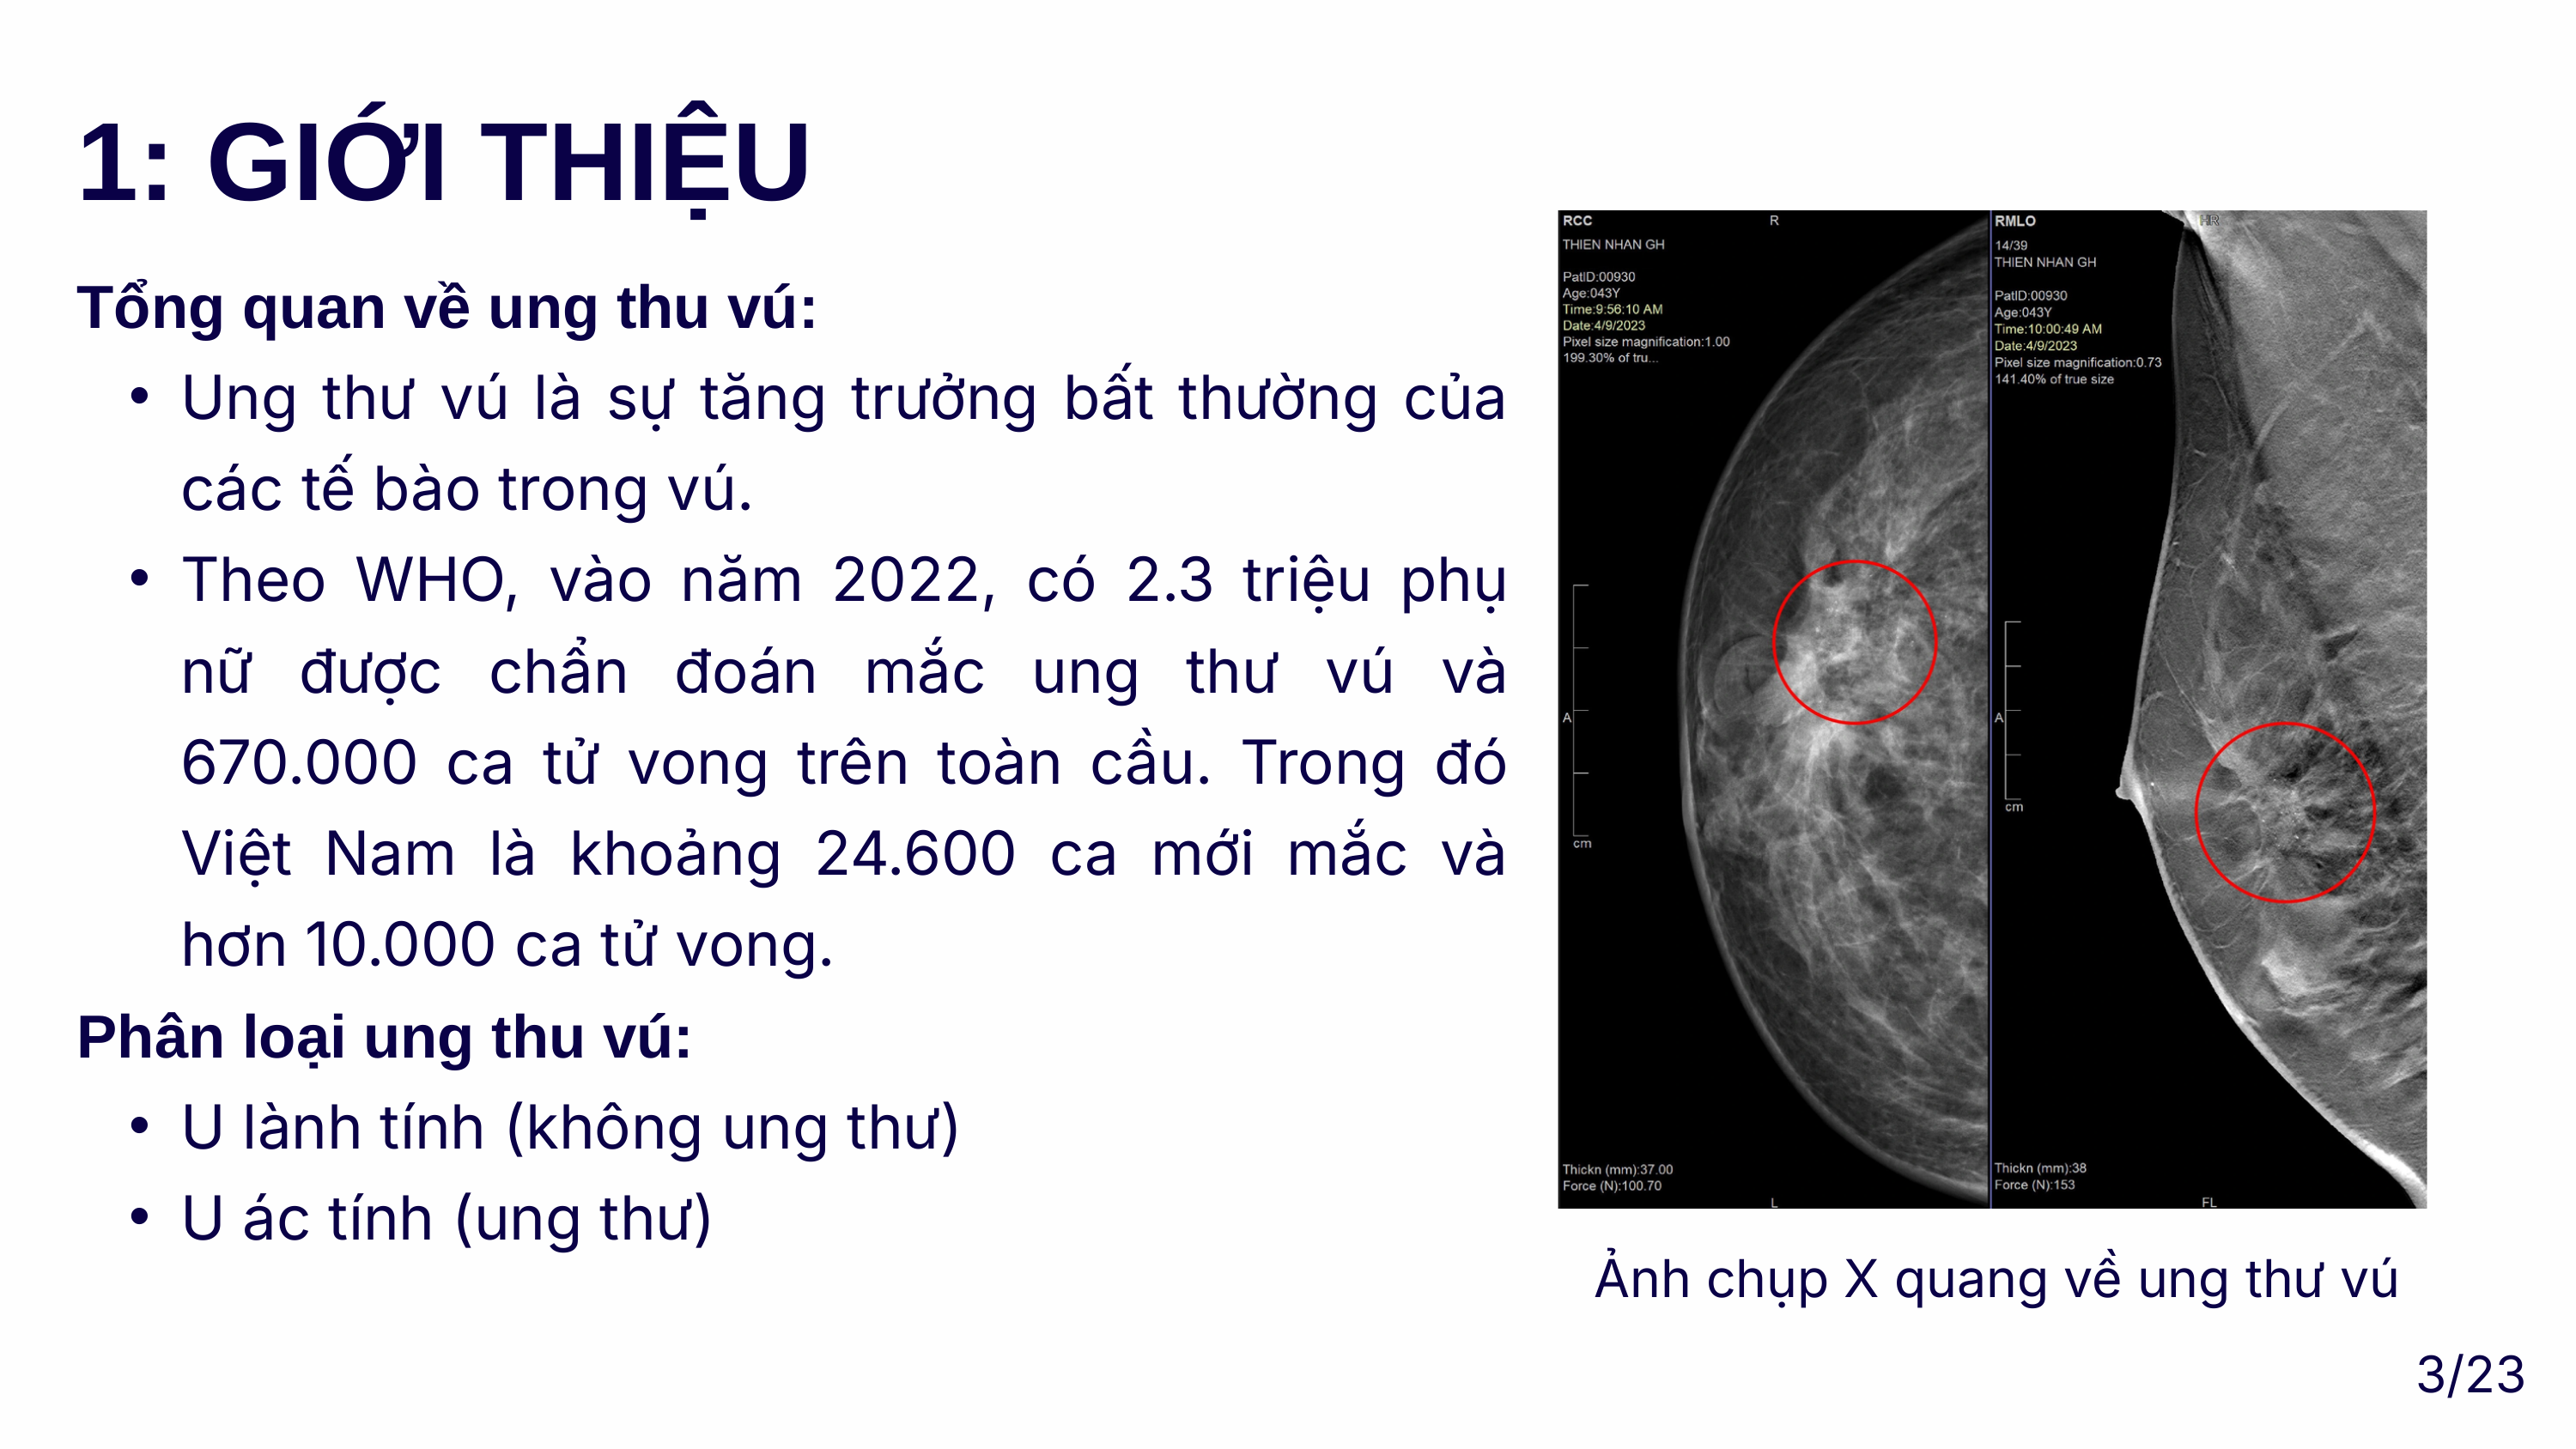

1: GIỚI THIỆU

Tổng quan về ung thu vú:
Ung thư vú là sự tăng trưởng bất thường của các tế bào trong vú.
Theo WHO, vào năm 2022, có 2.3 triệu phụ nữ được chẩn đoán mắc ung thư vú và 670.000 ca tử vong trên toàn cầu. Trong đó Việt Nam là khoảng 24.600 ca mới mắc và hơn 10.000 ca tử vong.
Phân loại ung thu vú:
U lành tính (không ung thư)
U ác tính (ung thư)

Ảnh chụp X quang về ung thư vú
3/23